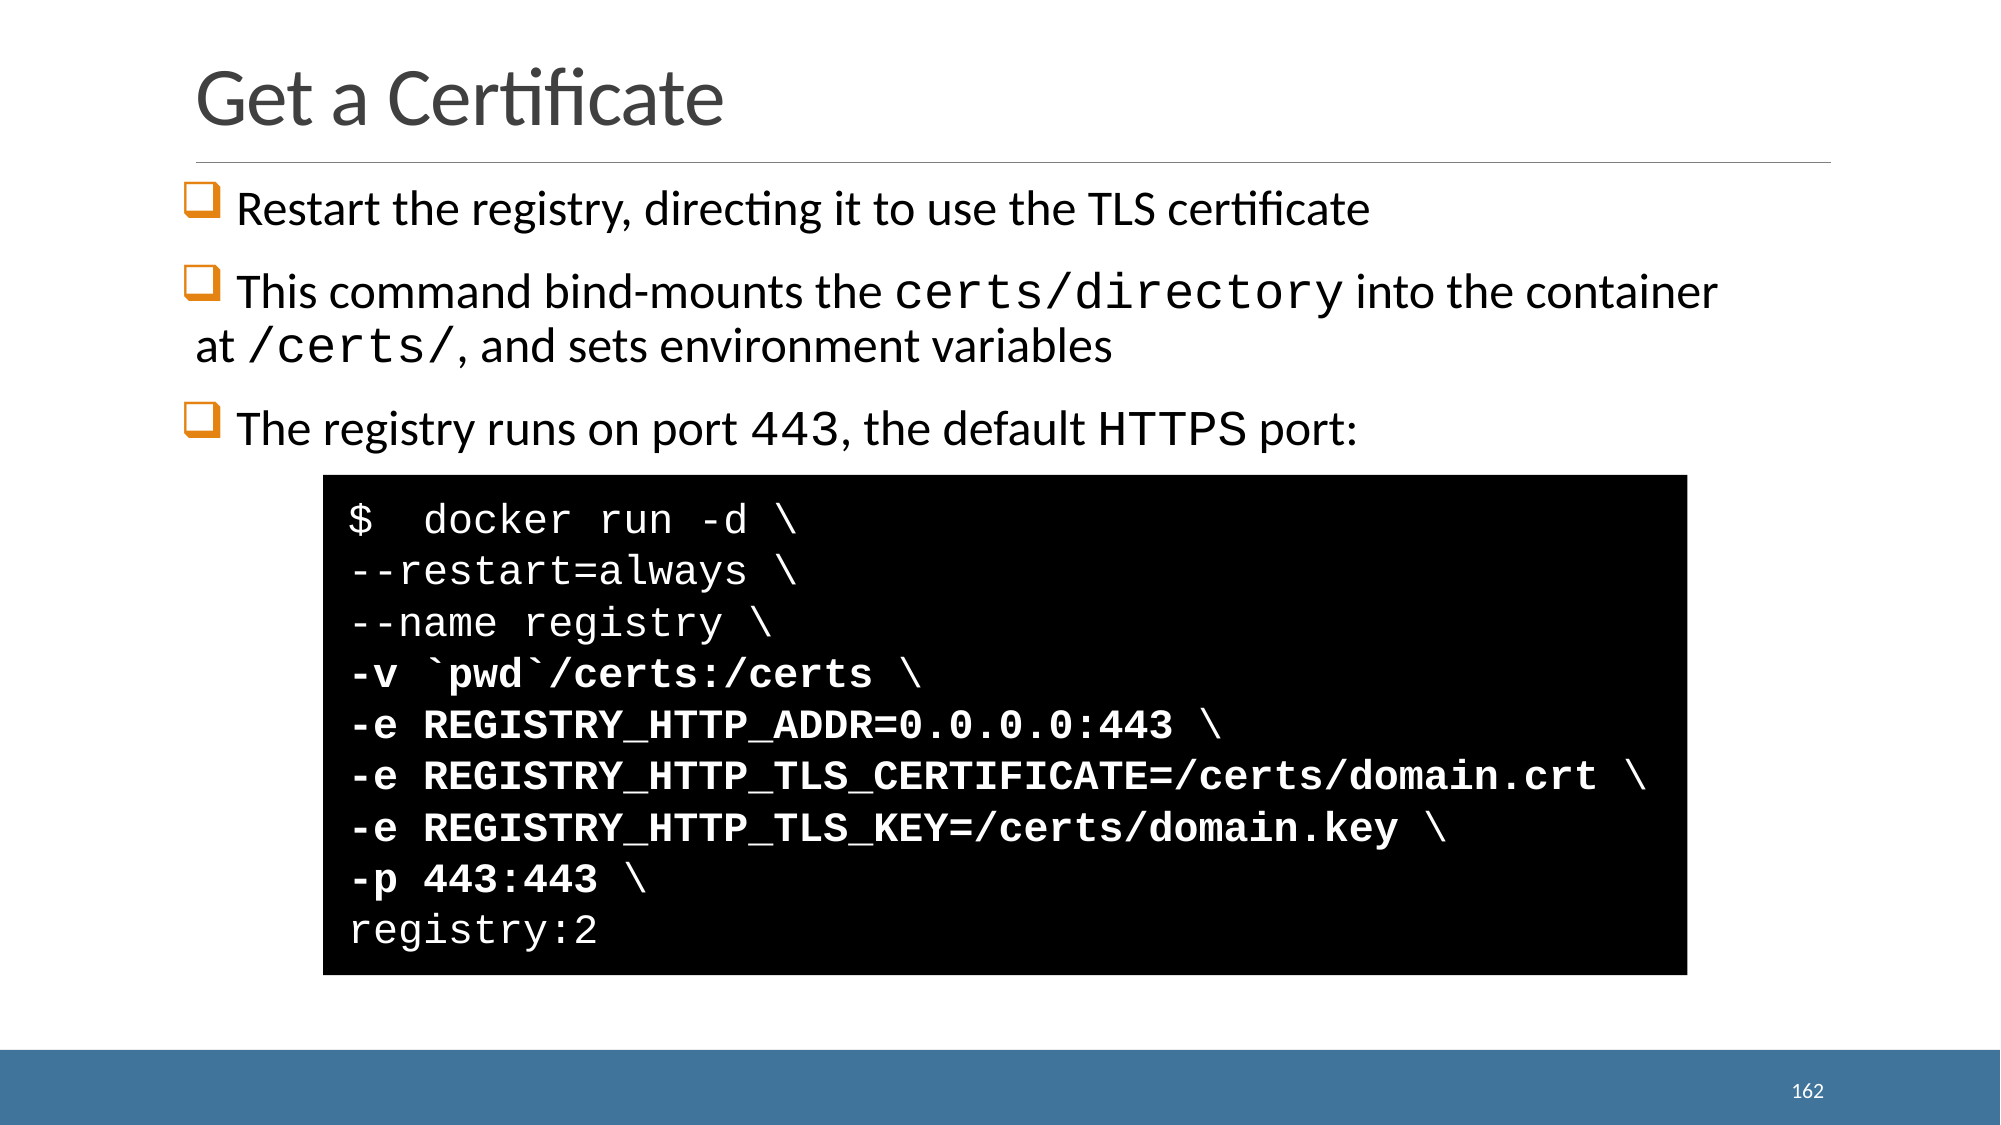

# Get a Certificate
 Restart the registry, directing it to use the TLS certificate
 This command bind-mounts the certs/directory into the container at /certs/, and sets environment variables
 The registry runs on port 443, the default HTTPS port:

 $  docker run -d \
 --restart=always \
 --name registry \
 -v `pwd`/certs:/certs \
 -e REGISTRY_HTTP_ADDR=0.0.0.0:443 \
 -e REGISTRY_HTTP_TLS_CERTIFICATE=/certs/domain.crt \
 -e REGISTRY_HTTP_TLS_KEY=/certs/domain.key \
 -p 443:443 \
 registry:2

162